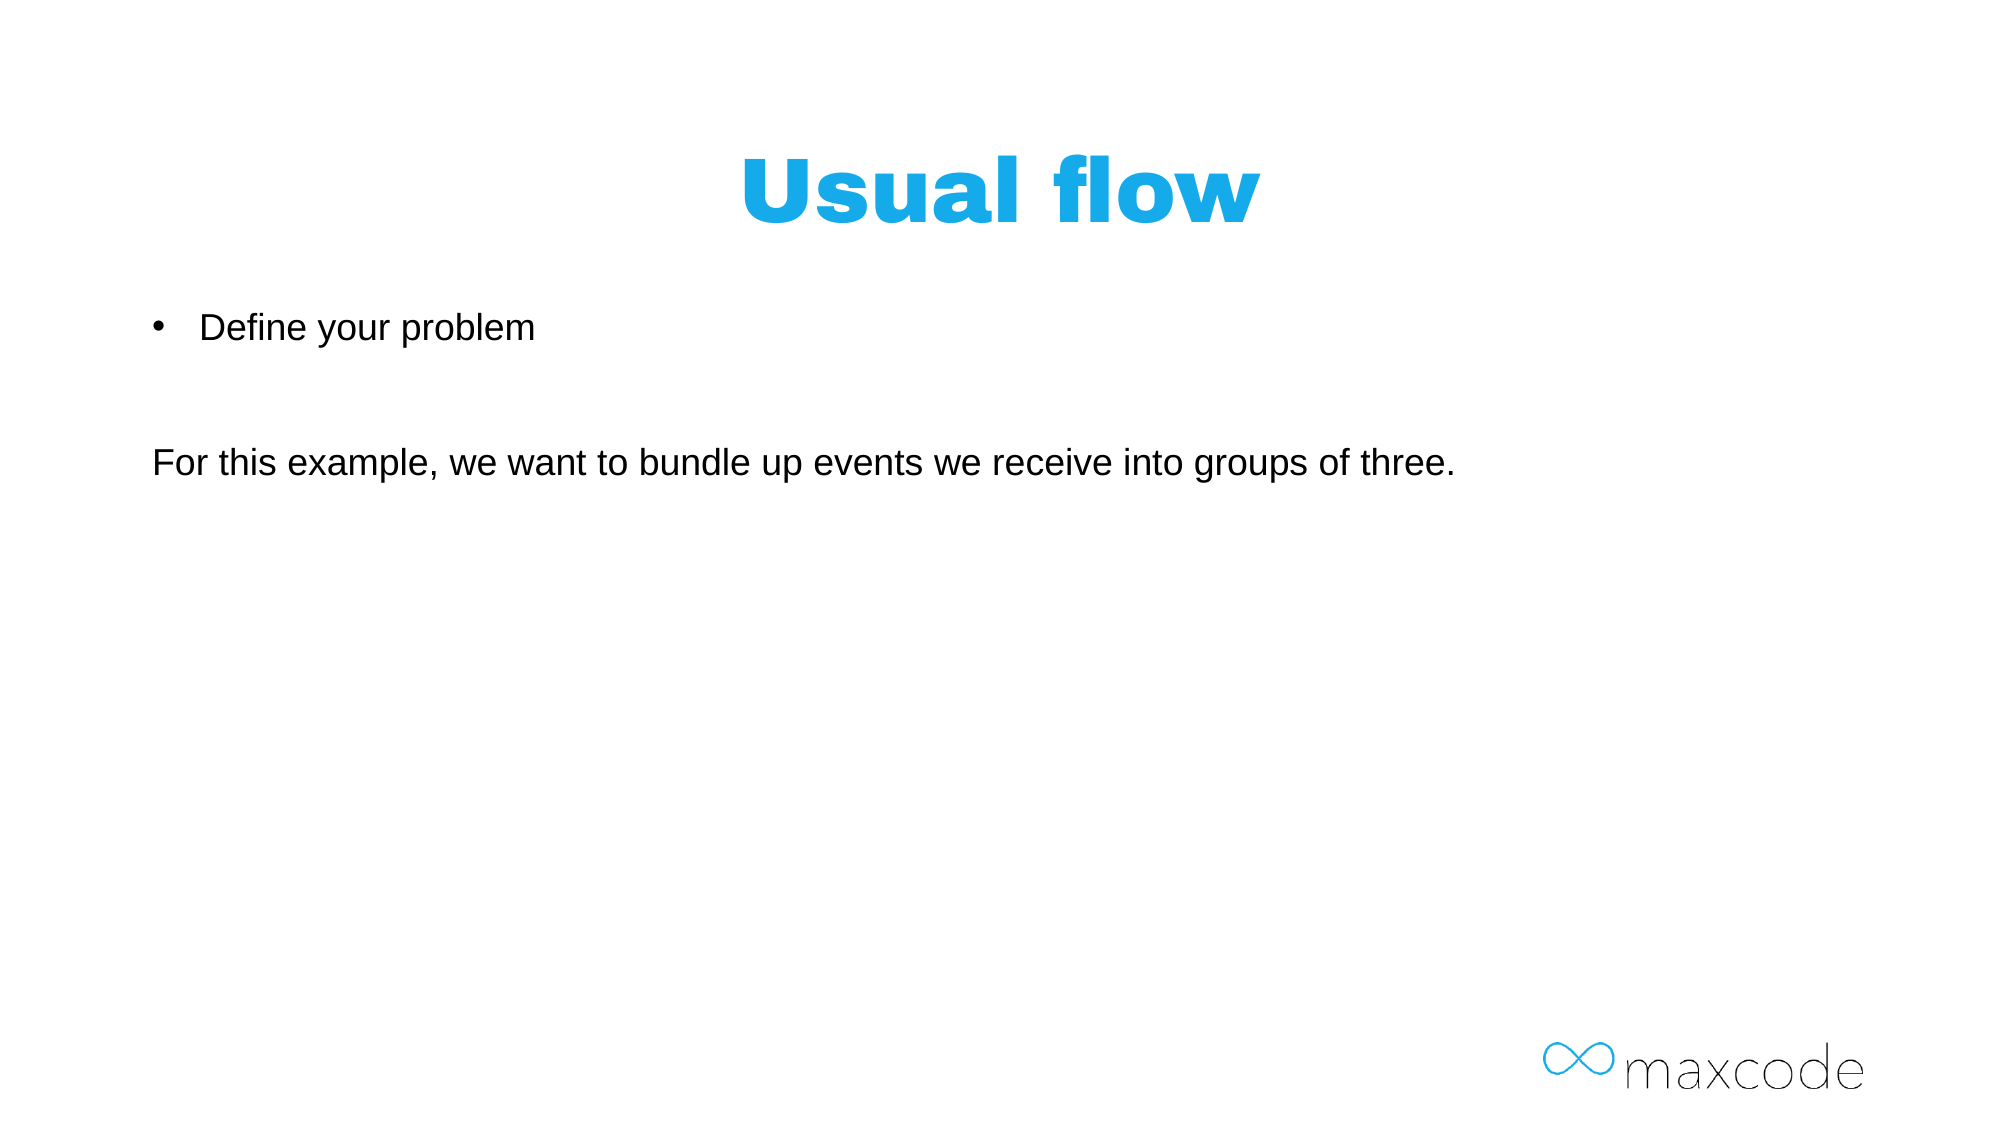

# Usual flow
Define your problem

For this example, we want to bundle up events we receive into groups of three.